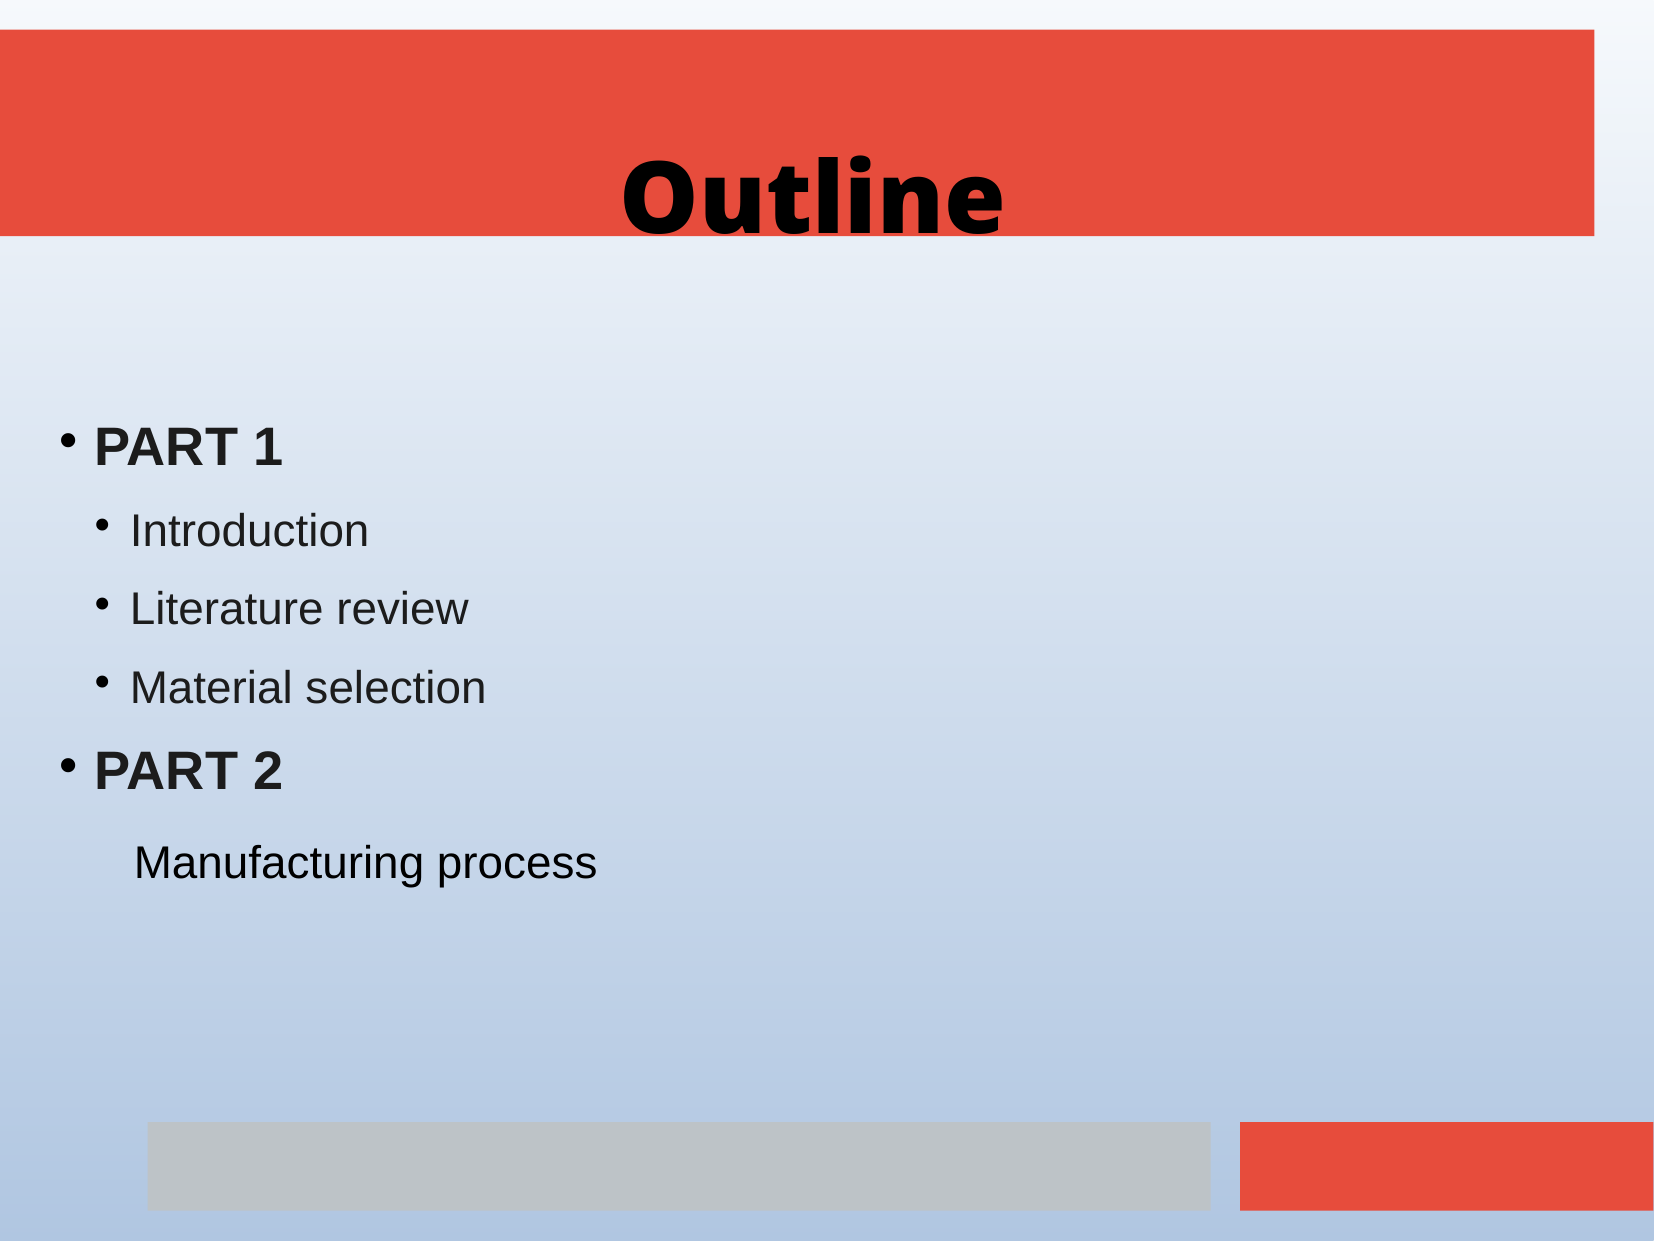

Outline

PART 1
Introduction
Literature review
Material selection
PART 2
     Manufacturing process